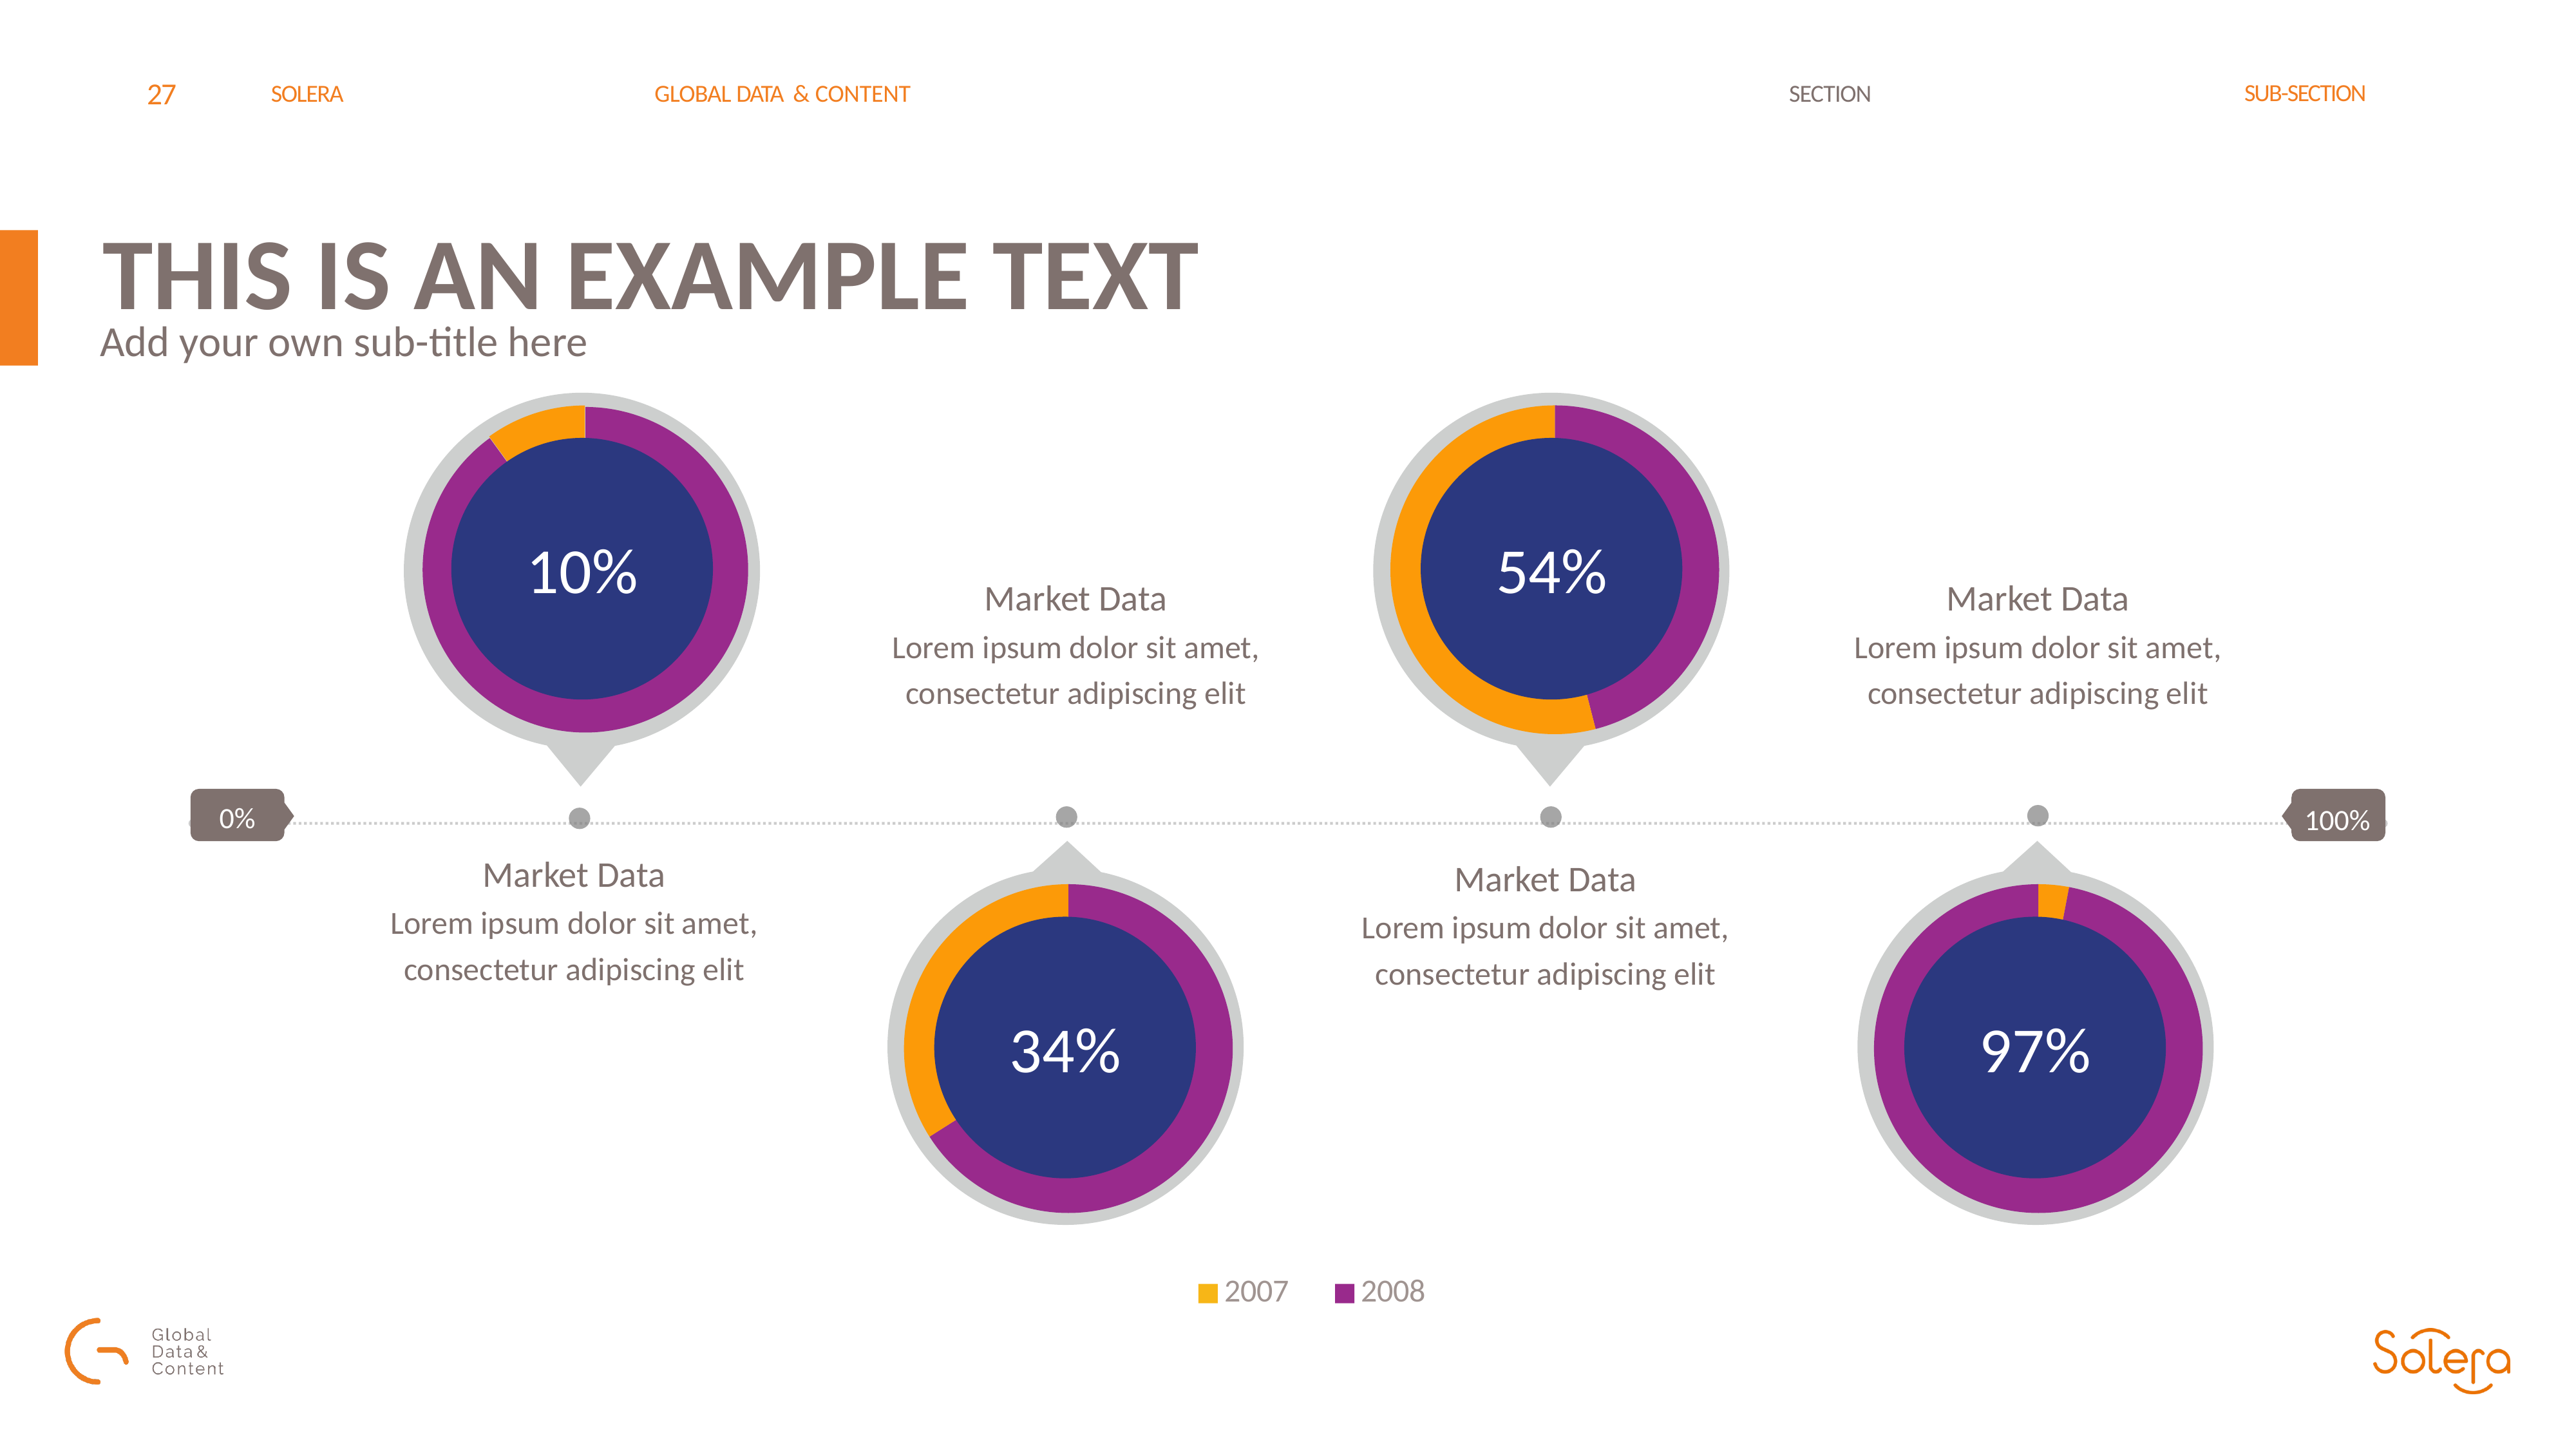

SUB-SECTION
SECTION
THIS IS AN EXAMPLE TEXT

Add your own sub-title here

### Chart

| Category | Sales |
|---|---|
| 2007 | 90.0 |
| 2008 | 10.0 |

### Chart

| Category | Sales |
|---|---|
| 2007 | 46.0 |
| 2008 | 54.0 |

10%
54%
Market Data
Lorem ipsum dolor sit amet, consectetur adipiscing elit
Market Data
Lorem ipsum dolor sit amet, consectetur adipiscing elit

0%
100%

Market Data
Lorem ipsum dolor sit amet, consectetur adipiscing elit
Market Data
Lorem ipsum dolor sit amet, consectetur adipiscing elit

### Chart

| Category | Sales |
|---|---|
| 2007 | 66.0 |
| 2008 | 34.0 |

### Chart

| Category | Sales |
|---|---|
| 2007 | 3.0 |
| 2008 | 97.0 |

34%
97%

### Chart

| Category | Sales |
|---|---|
| 2007 | 0.0 |
| 2008 | 0.0 |